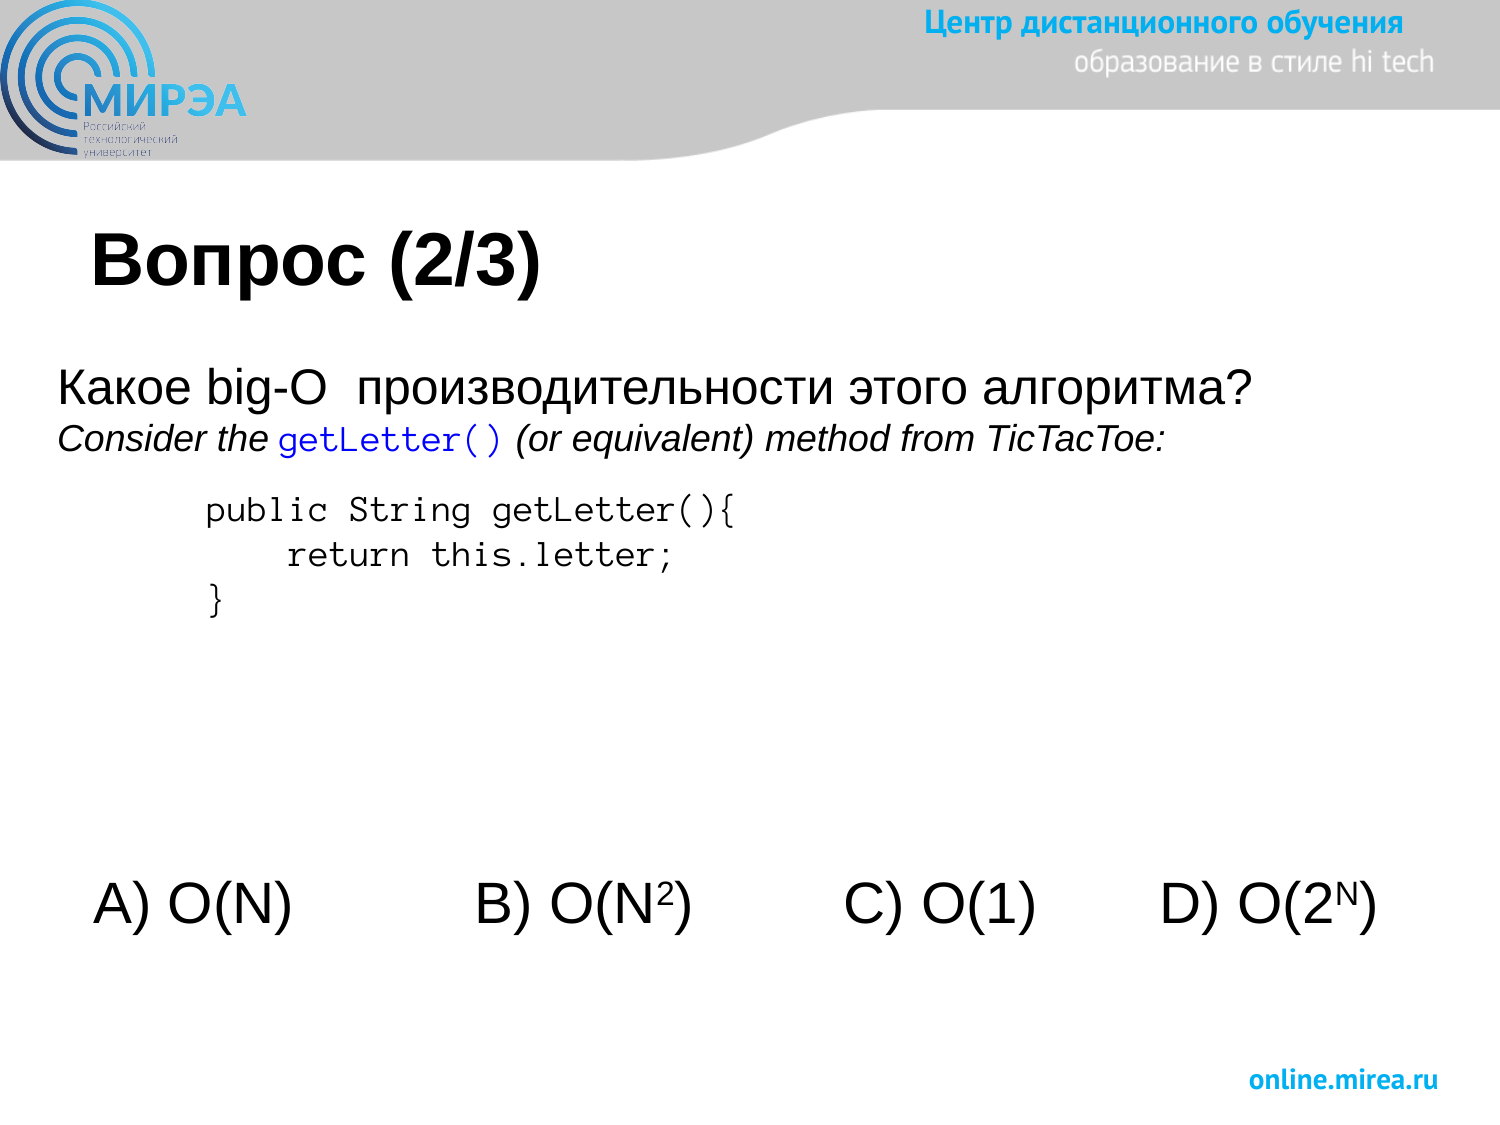

# Вопрос (2/3)
Какое big-O  производительности этого алгоритма?
Consider the getLetter() (or equivalent) method from TicTacToe:
	public String getLetter(){
	    return this.letter;
	}

 A) O(N)	      B) O(N2)	 C) O(1)	  D) O(2N)